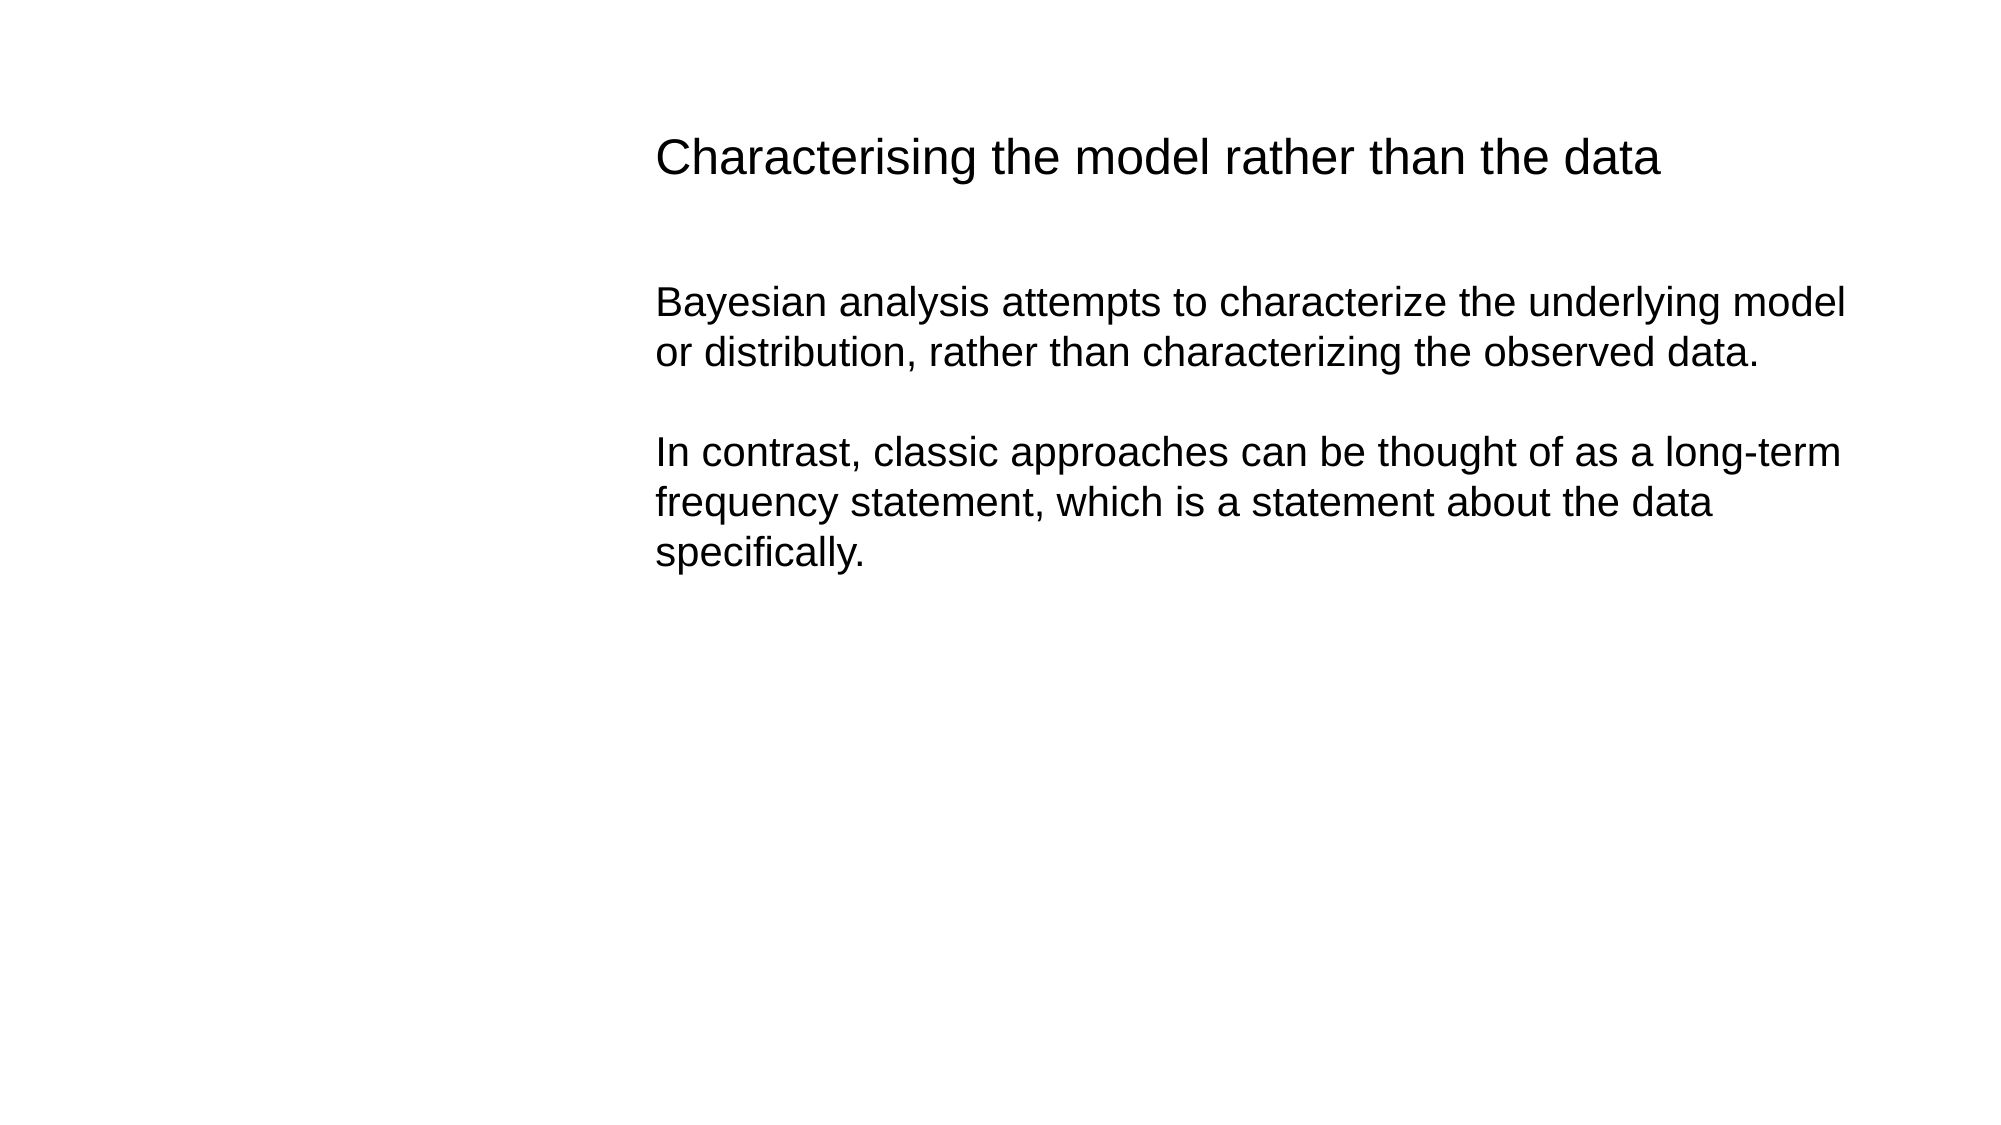

Characterising the model rather than the data
Bayesian analysis attempts to characterize the underlying model or distribution, rather than characterizing the observed data.

In contrast, classic approaches can be thought of as a long-term frequency statement, which is a statement about the data specifically.